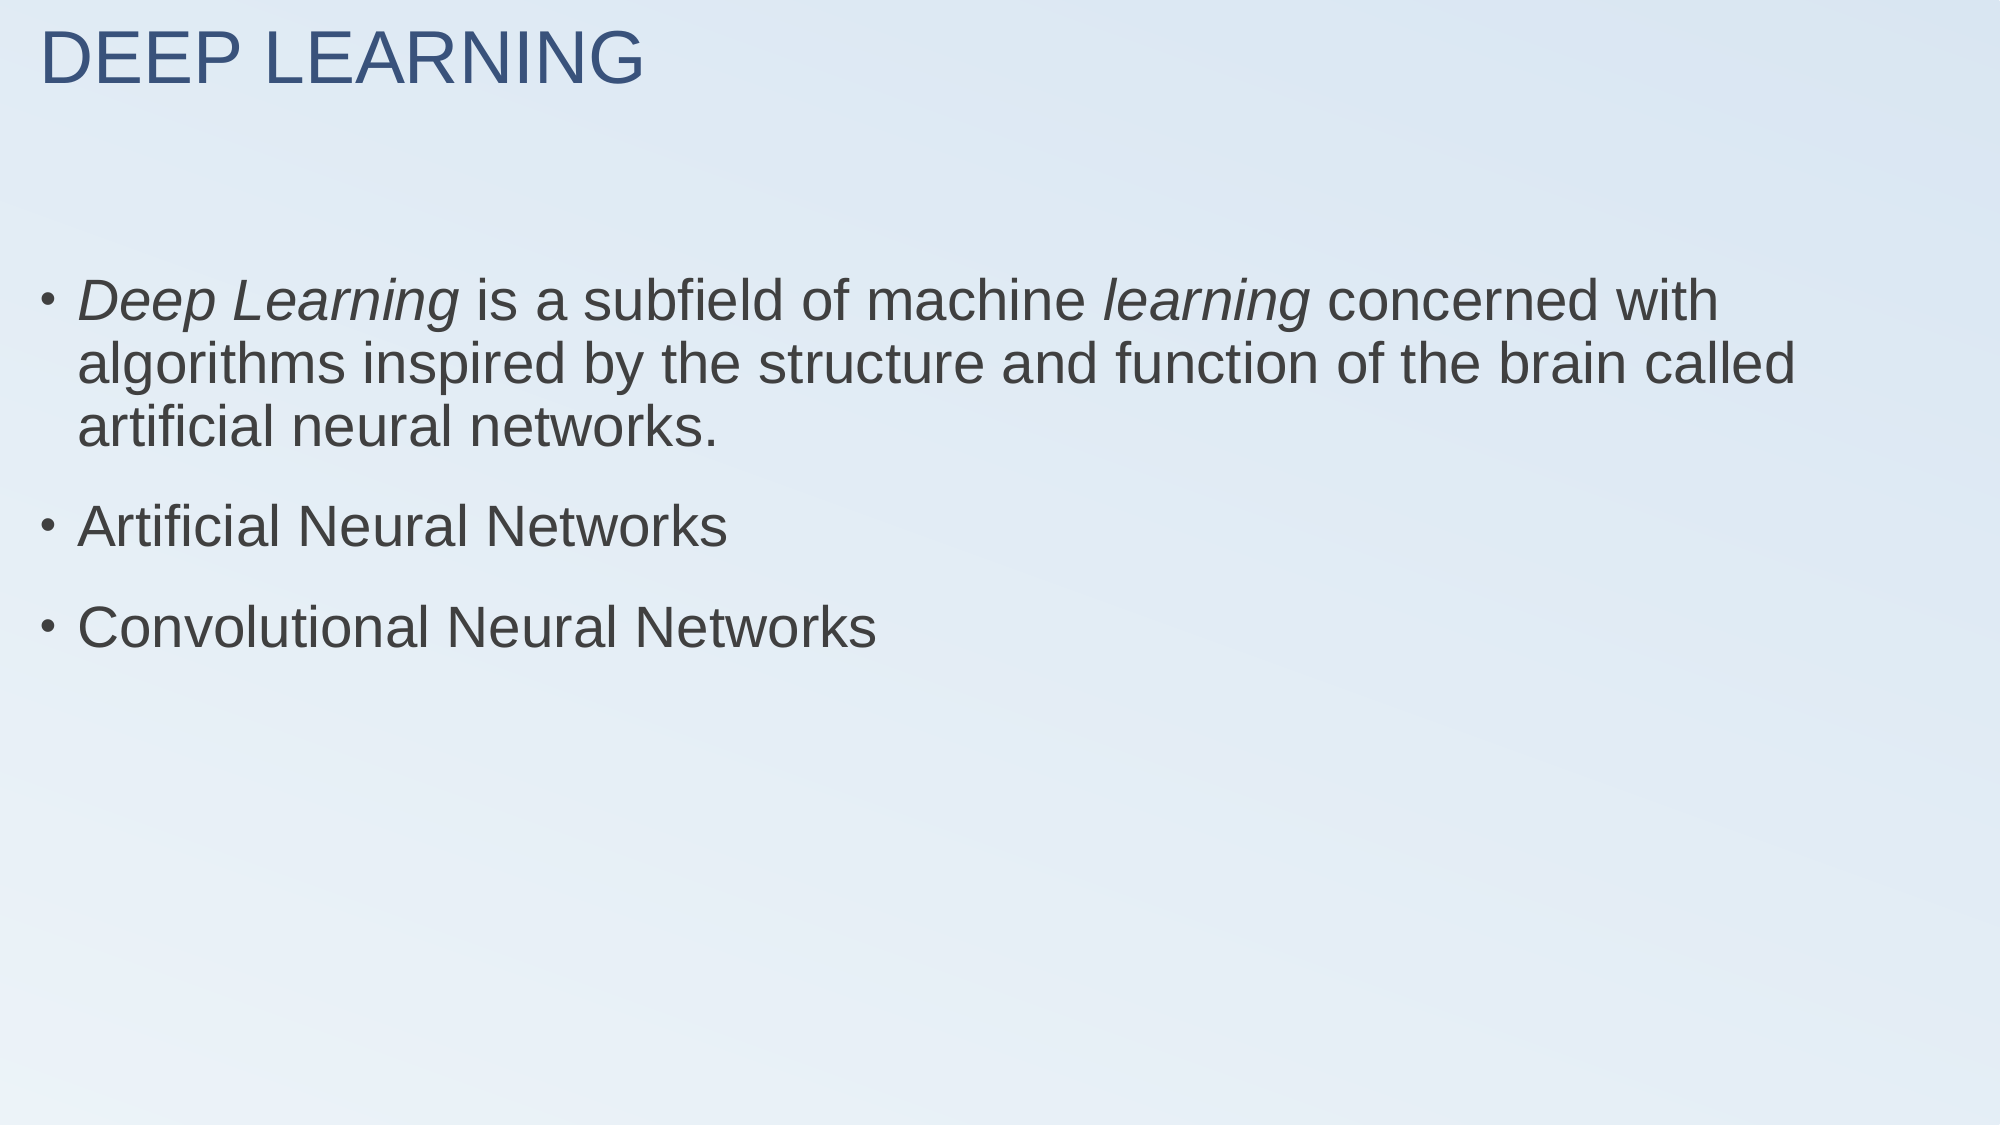

# DEEP LEARNING

Deep Learning is a subfield of machine learning concerned with algorithms inspired by the structure and function of the brain called artificial neural networks.
Artificial Neural Networks
Convolutional Neural Networks